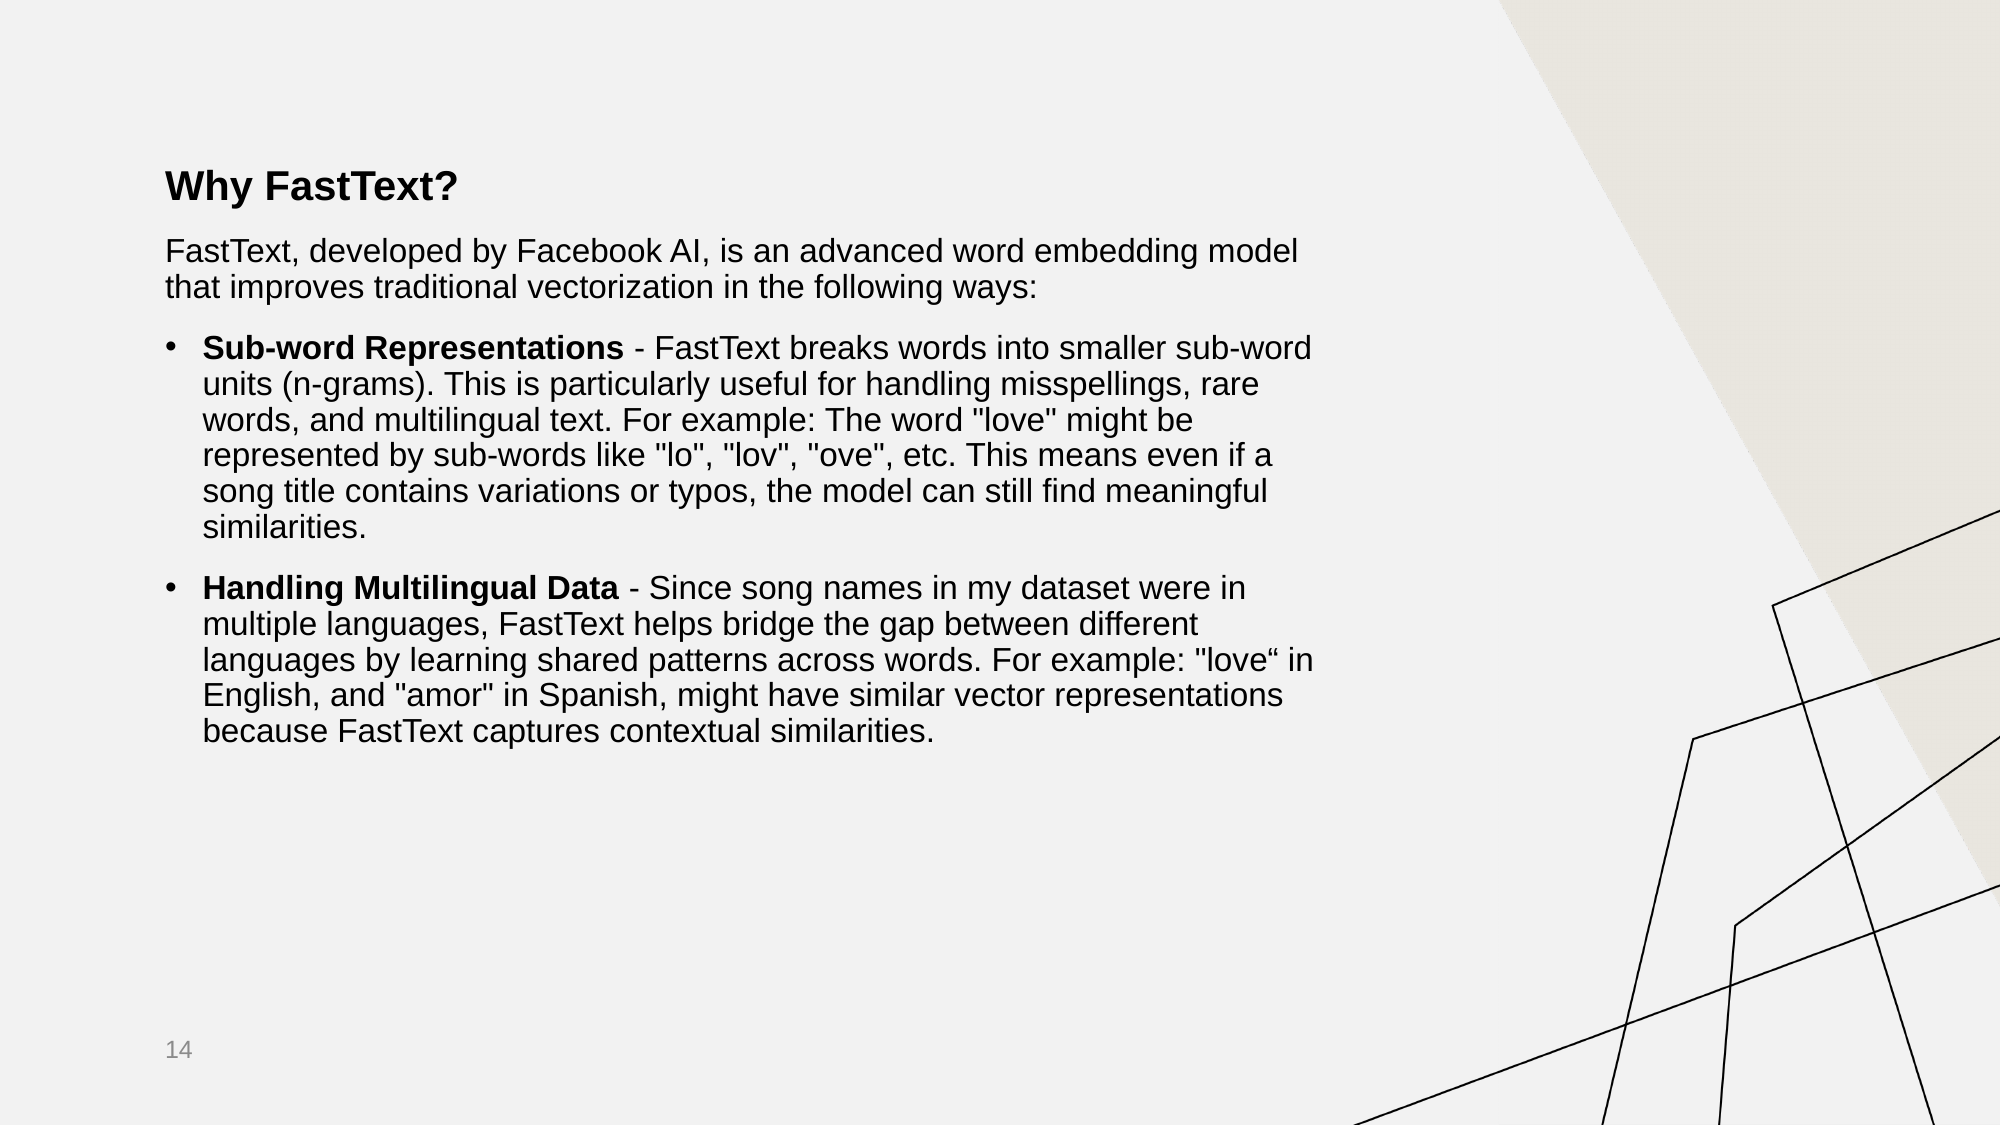

Why FastText?
FastText, developed by Facebook AI, is an advanced word embedding model that improves traditional vectorization in the following ways:
Sub-word Representations - FastText breaks words into smaller sub-word units (n-grams). This is particularly useful for handling misspellings, rare words, and multilingual text. For example: The word "love" might be represented by sub-words like "lo", "lov", "ove", etc. This means even if a song title contains variations or typos, the model can still find meaningful similarities.
Handling Multilingual Data - Since song names in my dataset were in multiple languages, FastText helps bridge the gap between different languages by learning shared patterns across words. For example: "love“ in English, and "amor" in Spanish, might have similar vector representations because FastText captures contextual similarities.

14